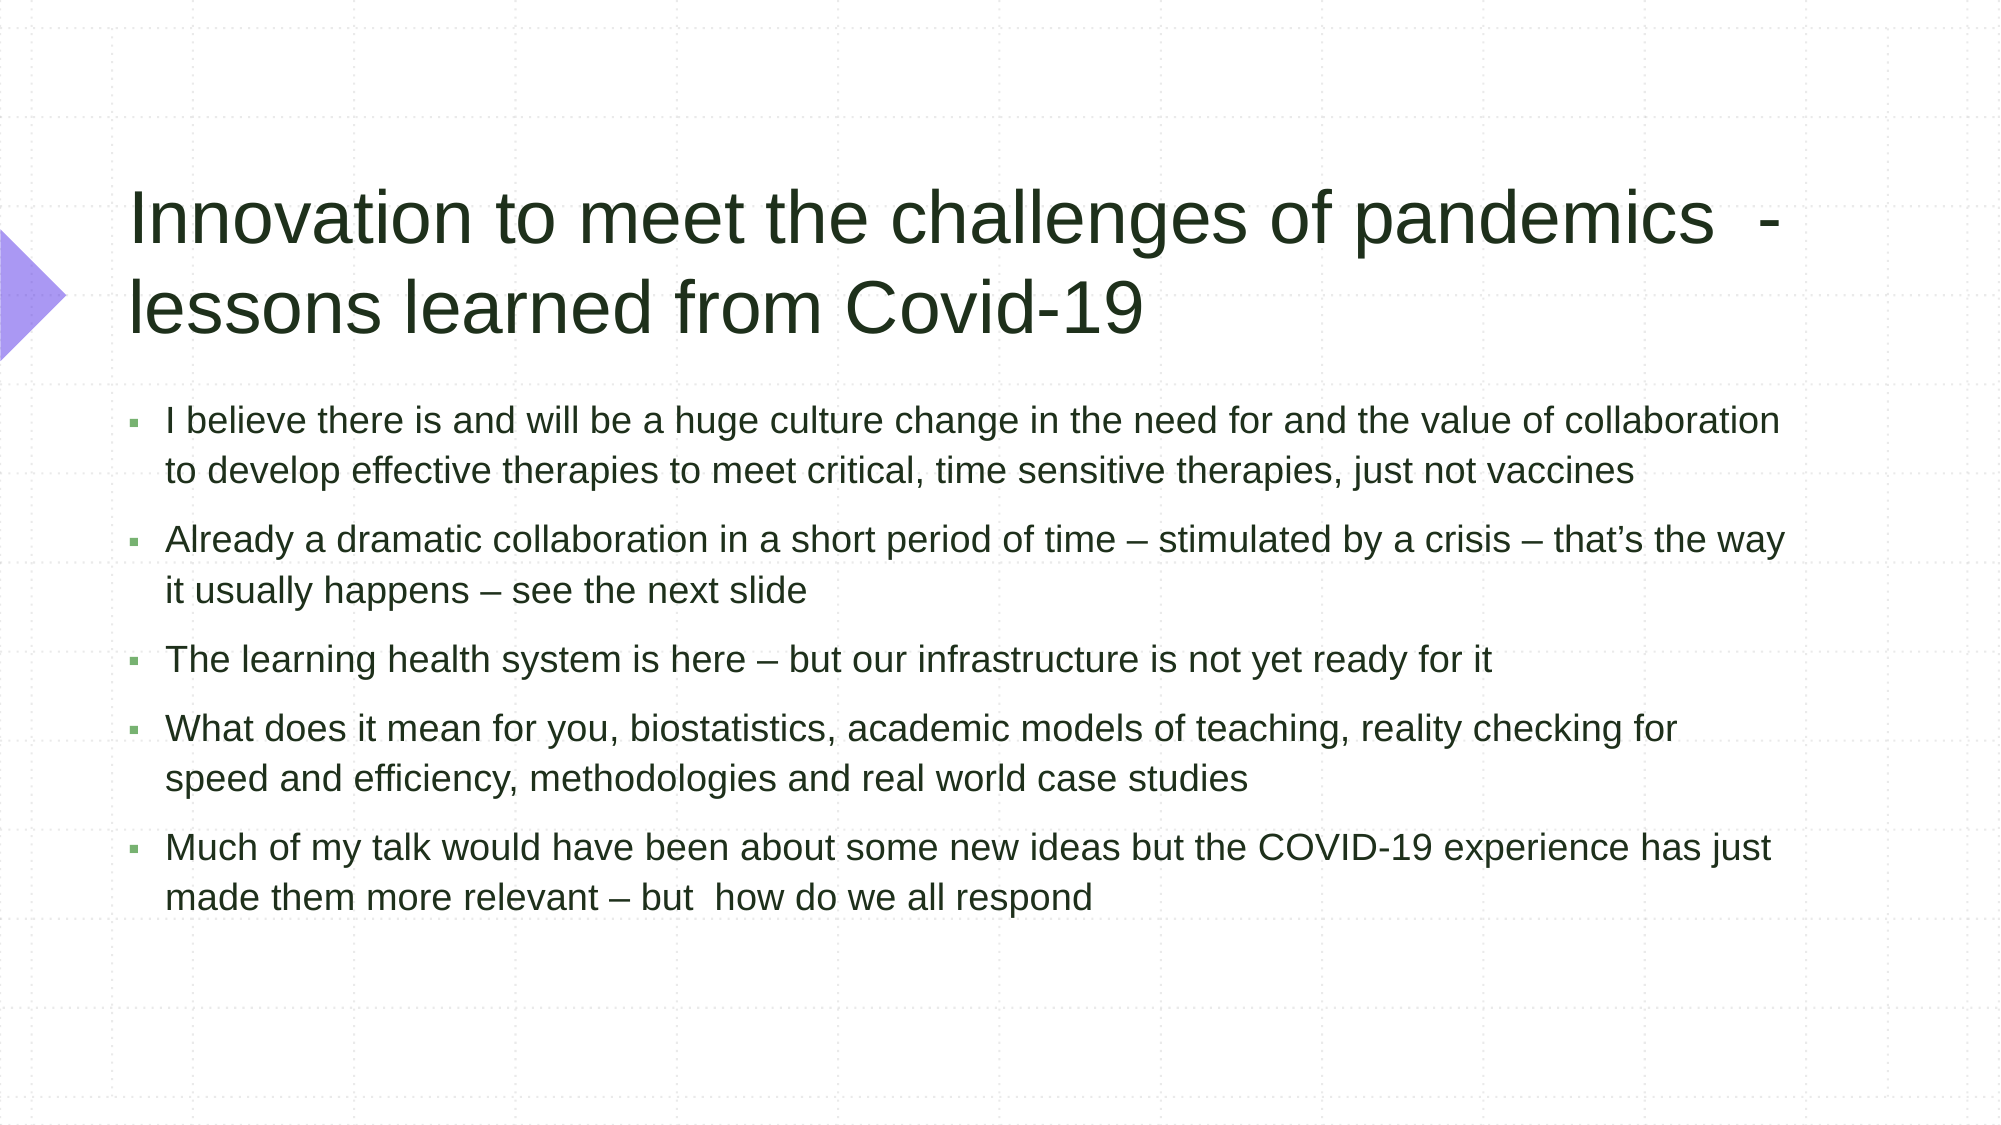

# Innovation to meet the challenges of pandemics  - lessons learned from Covid-19
I believe there is and will be a huge culture change in the need for and the value of collaboration to develop effective therapies to meet critical, time sensitive therapies, just not vaccines
Already a dramatic collaboration in a short period of time – stimulated by a crisis – that’s the way it usually happens – see the next slide
The learning health system is here – but our infrastructure is not yet ready for it
What does it mean for you, biostatistics, academic models of teaching, reality checking for speed and efficiency, methodologies and real world case studies
Much of my talk would have been about some new ideas but the COVID-19 experience has just made them more relevant – but  how do we all respond